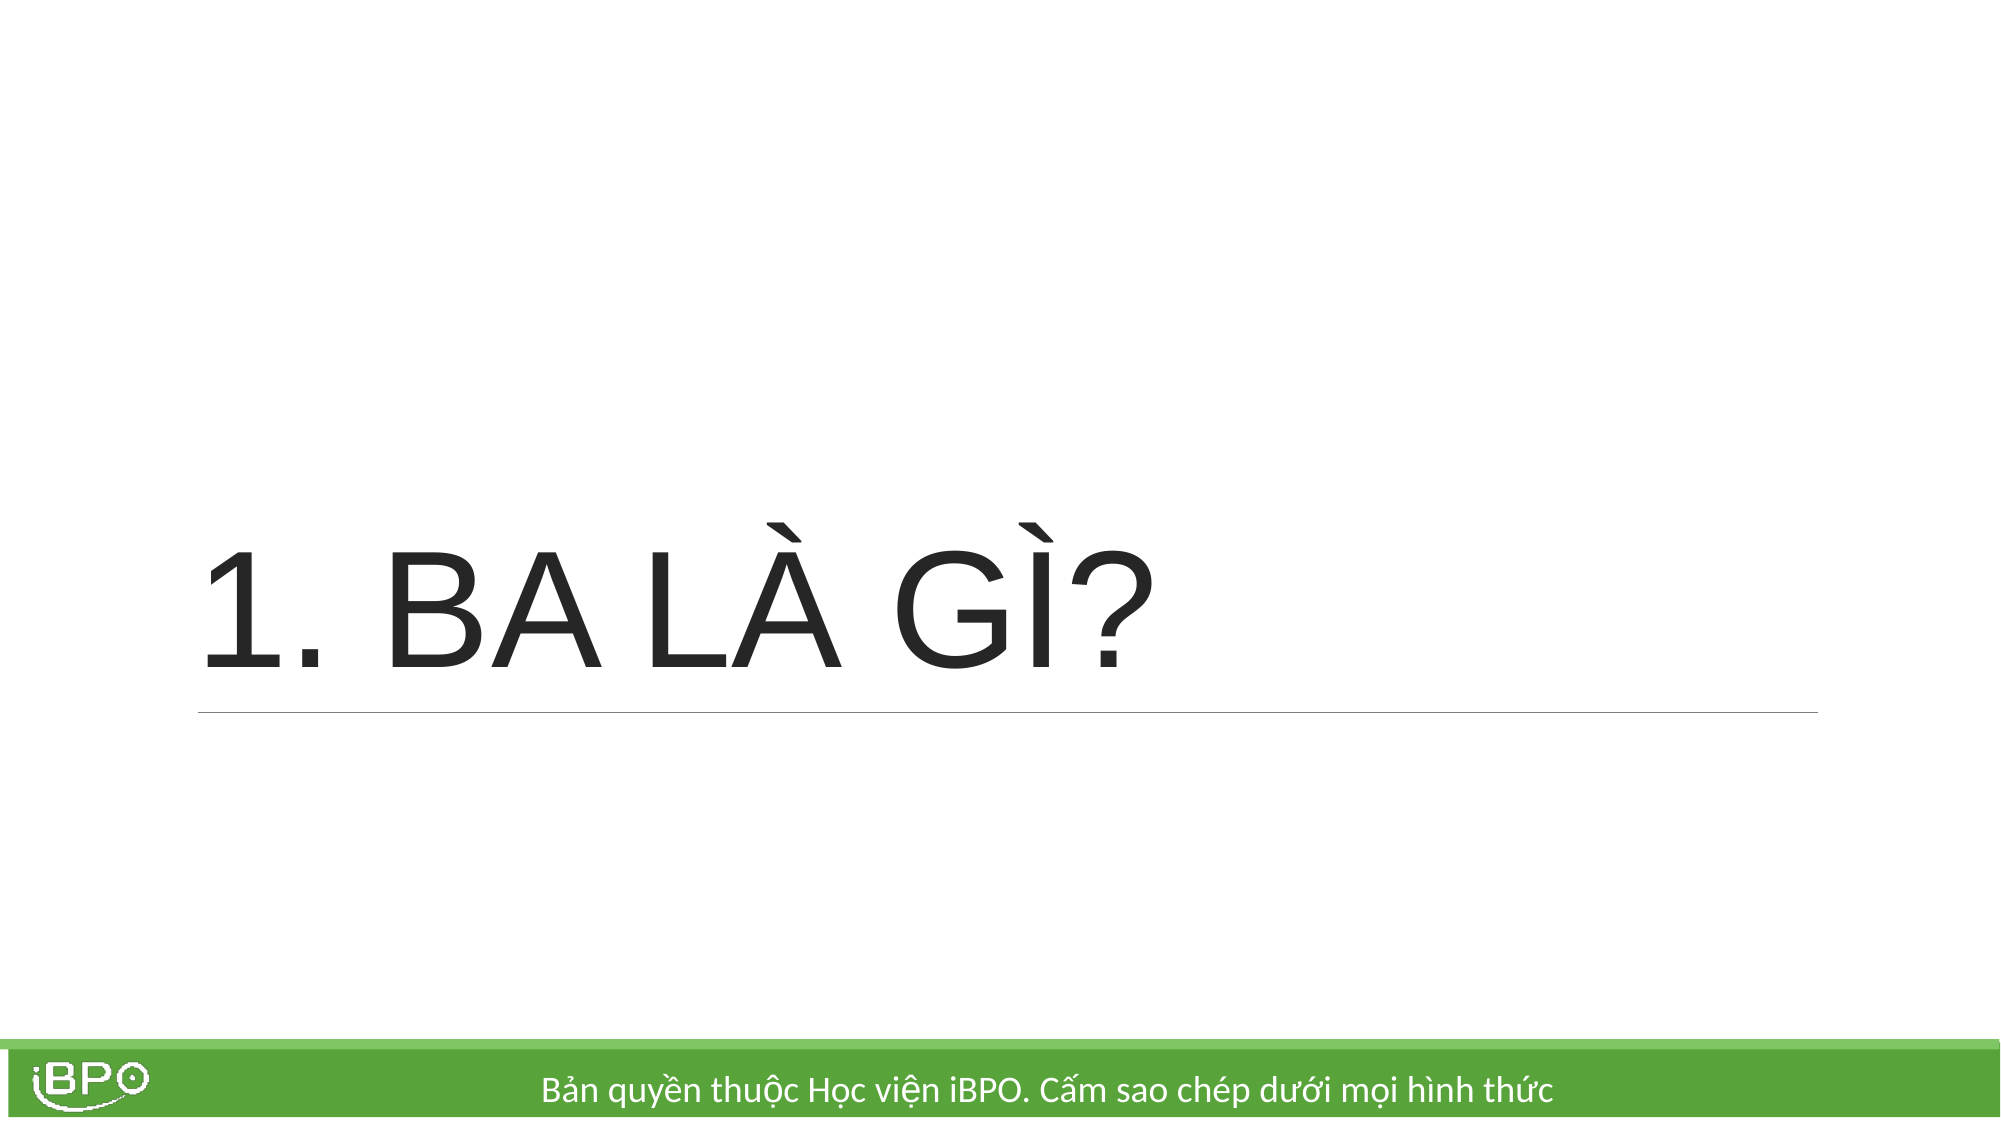

# 1. BA LÀ GÌ?

Bản quyền thuộc Học viện iBPO. Cấm sao chép dưới mọi hình thức